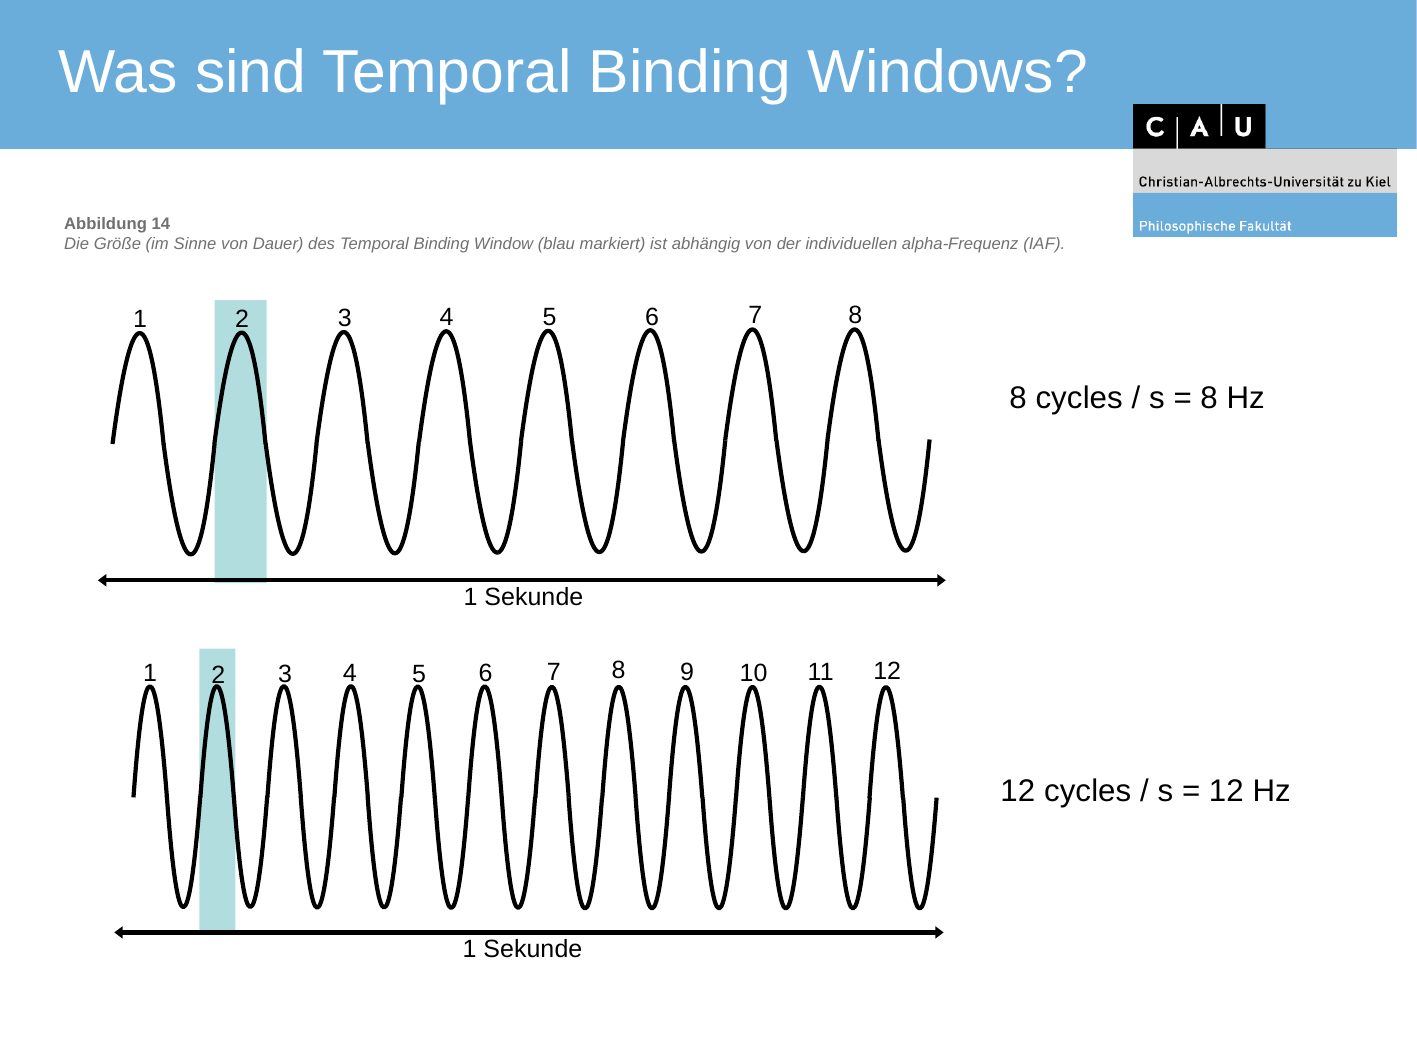

# Was sind Temporal Binding Windows?
Abbildung 14
Die Größe (im Sinne von Dauer) des Temporal Binding Window (blau markiert) ist abhängig von der individuellen alpha-Frequenz (IAF).
7
8
6
4
5
3
2
1

8 cycles / s = 8 Hz

 1 Sekunde

8
12
9
11
7

10
6
4
1
5
3
2

12 cycles / s = 12 Hz

 1 Sekunde